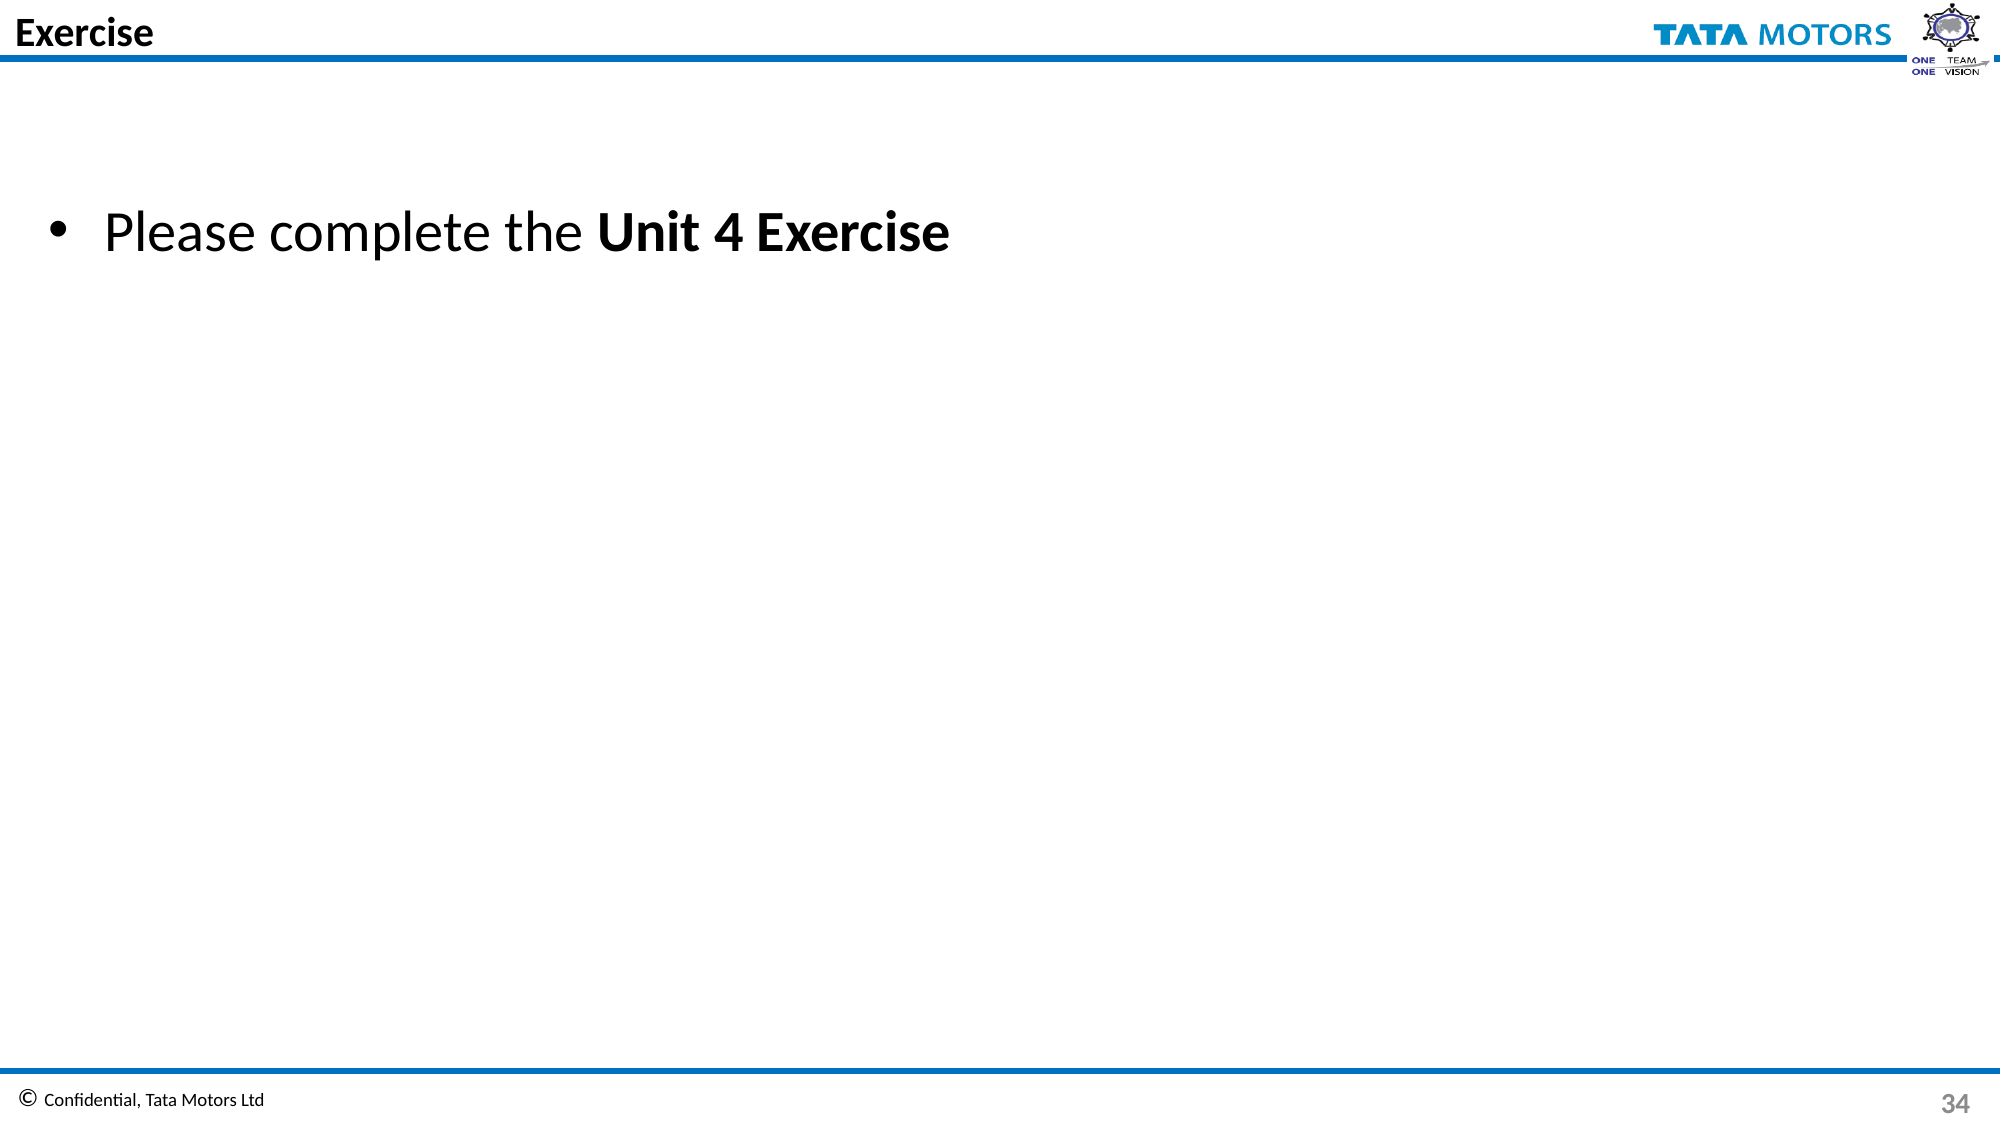

# Exercise

Please complete the Unit 4 Exercise
34